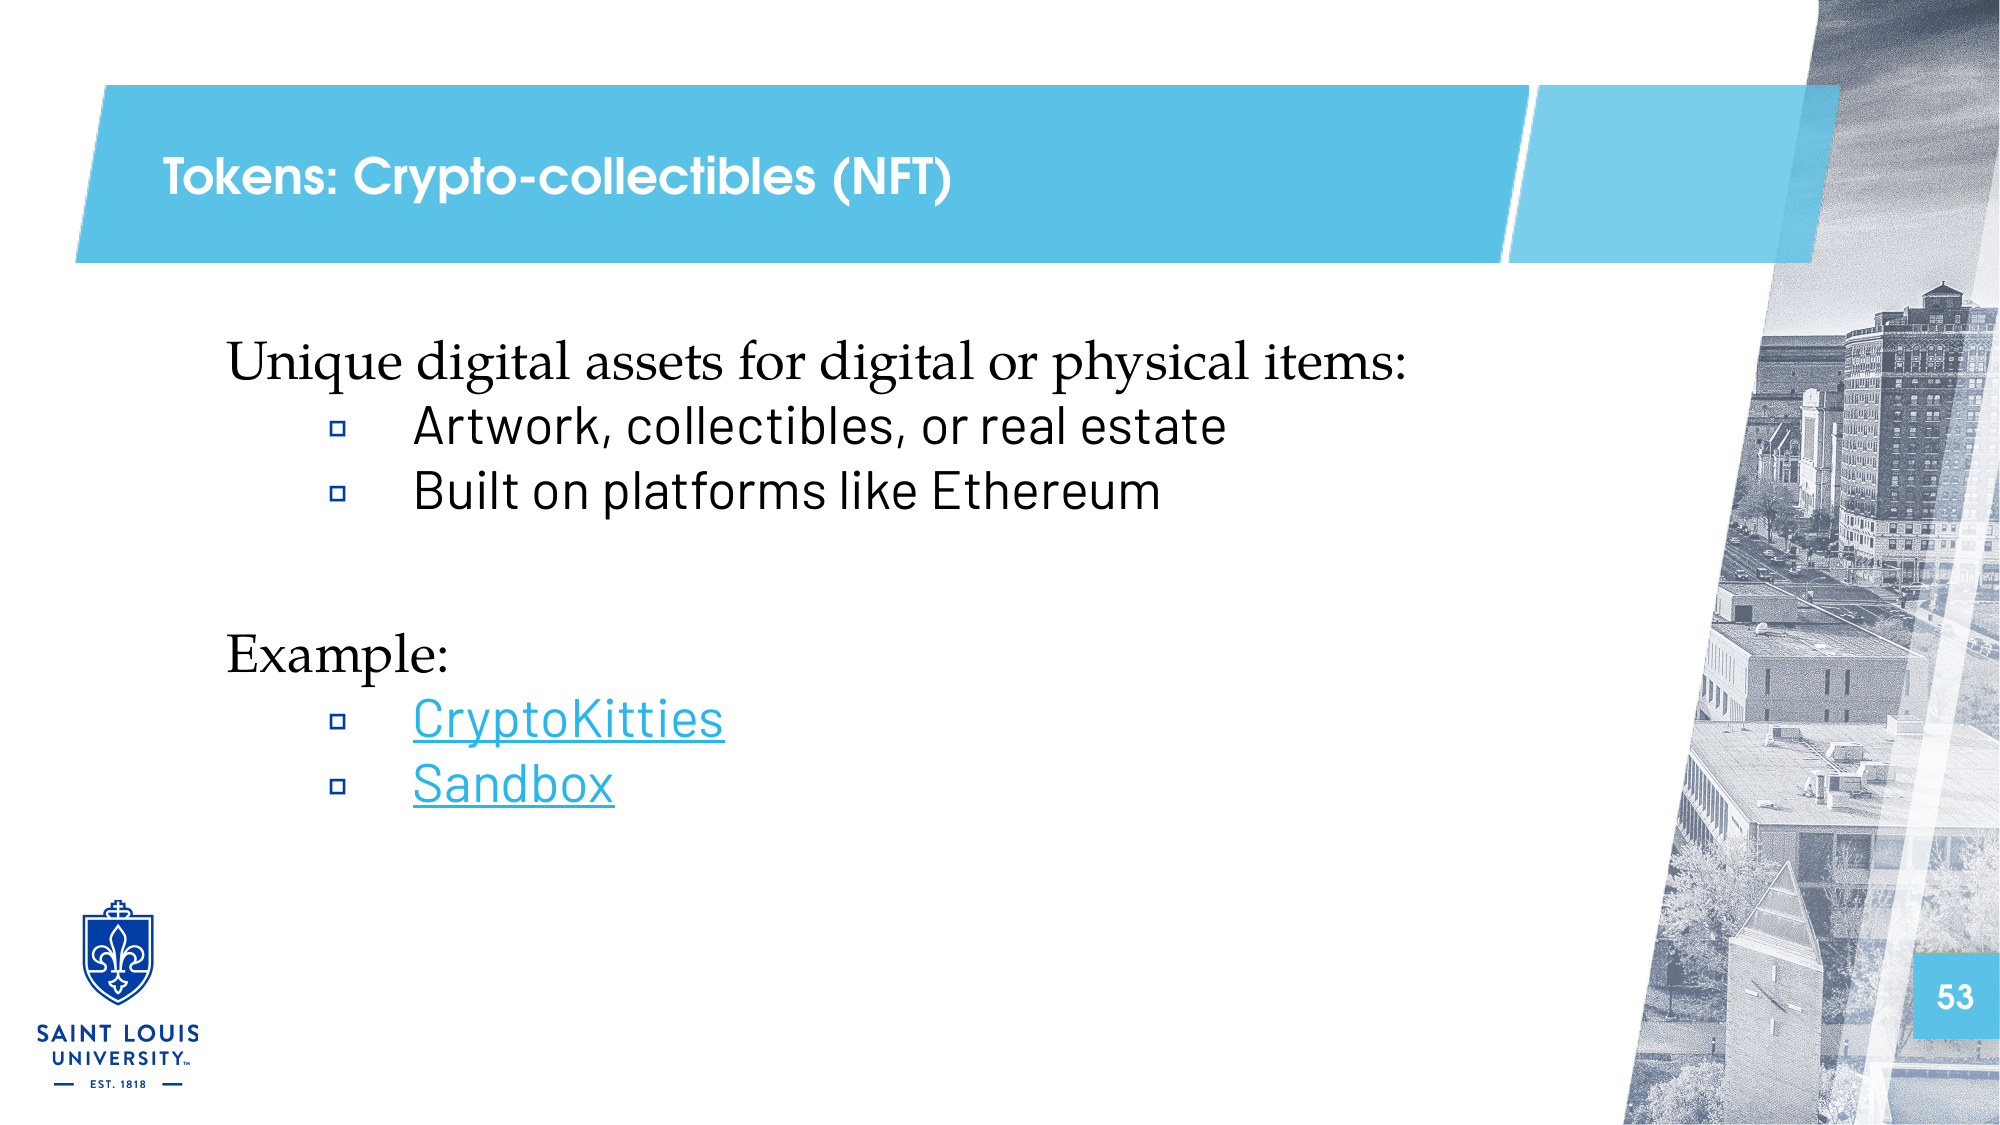

# Tokens: Crypto-collectibles (NFT)
Unique digital assets for digital or physical items:
Artwork, collectibles, or real estate
Built on platforms like Ethereum

Example:
CryptoKitties
Sandbox
53